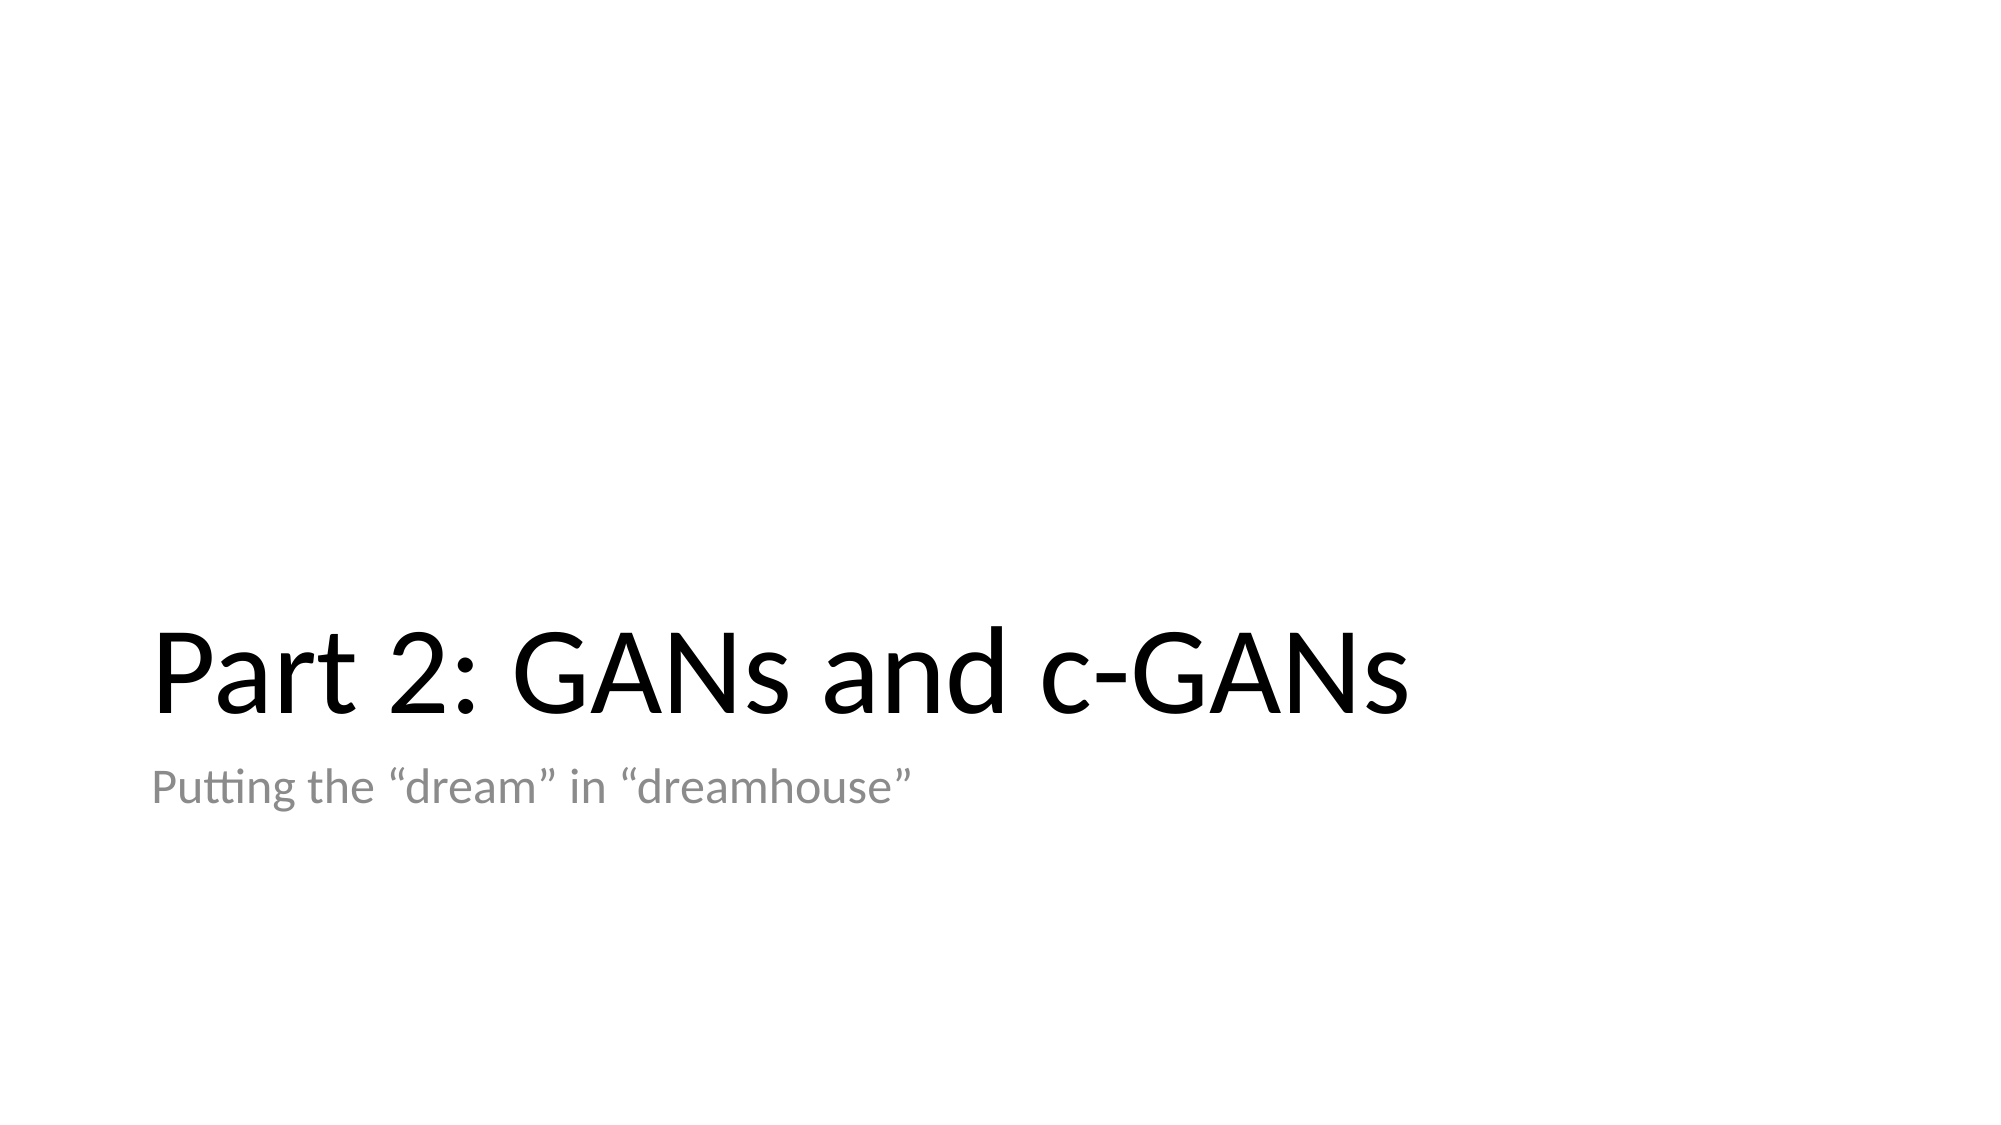

# Part 2: GANs and c-GANs
Putting the “dream” in “dreamhouse”